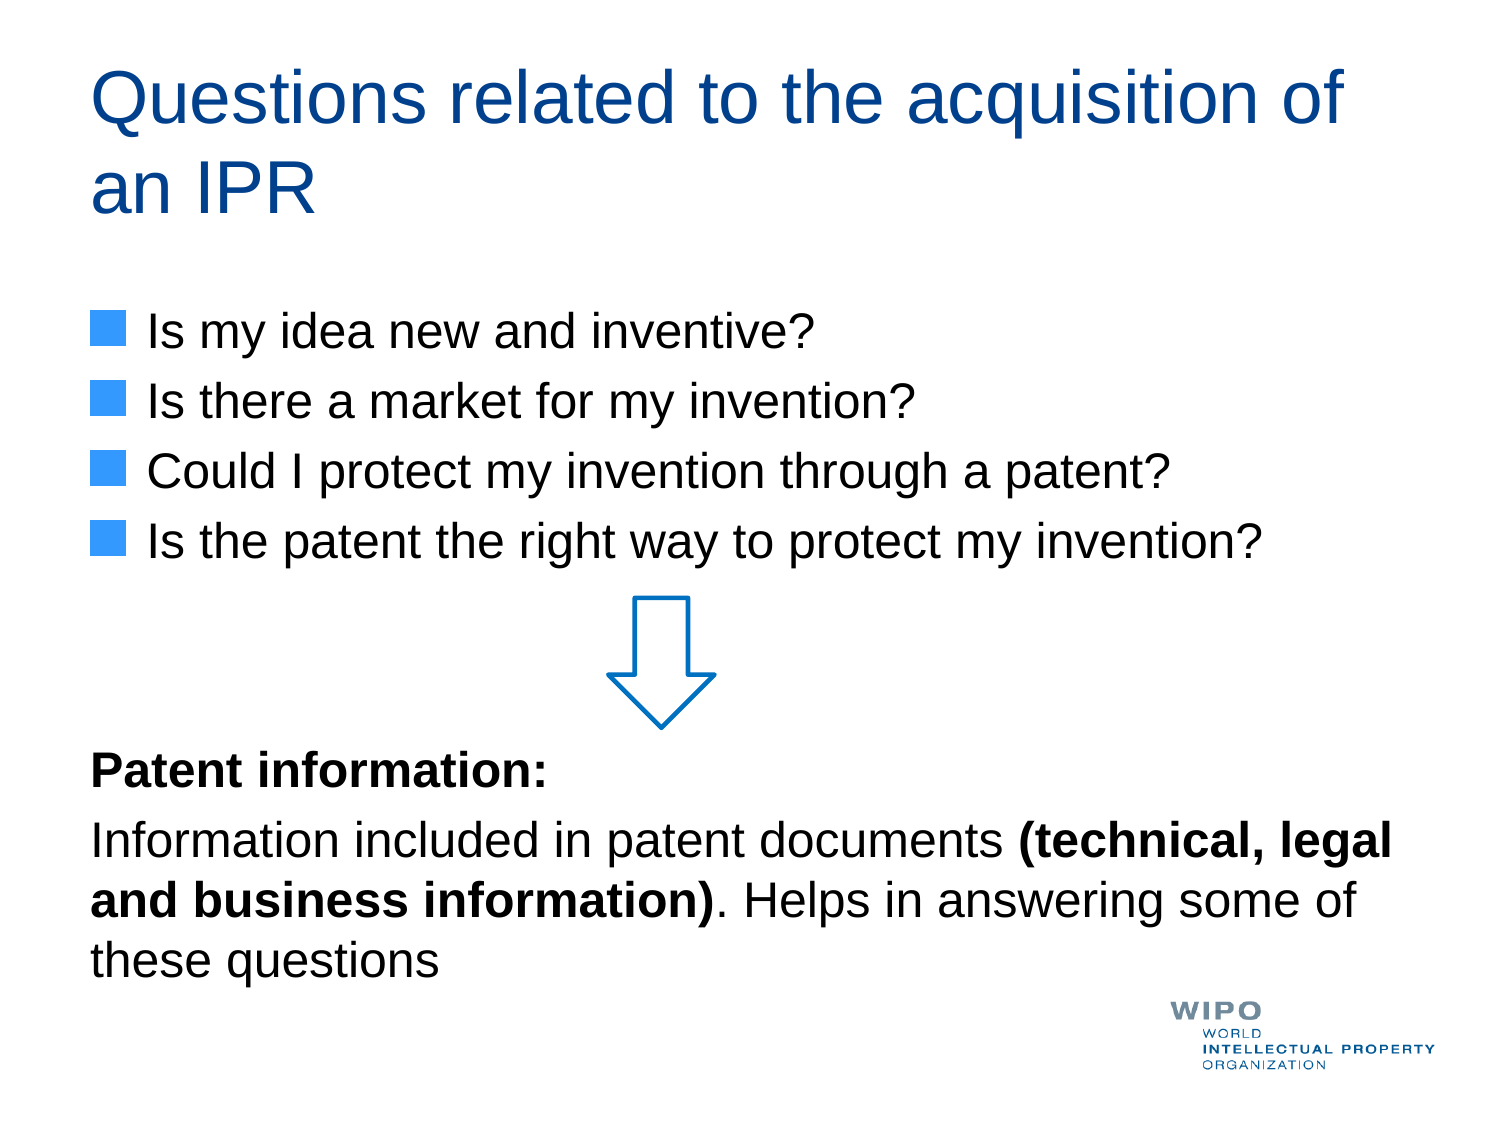

# Questions related to the acquisition of an IPR
Is my idea new and inventive?
Is there a market for my invention?
Could I protect my invention through a patent?
Is the patent the right way to protect my invention?

Patent information:
Information included in patent documents (technical, legal and business information). Helps in answering some of these questions